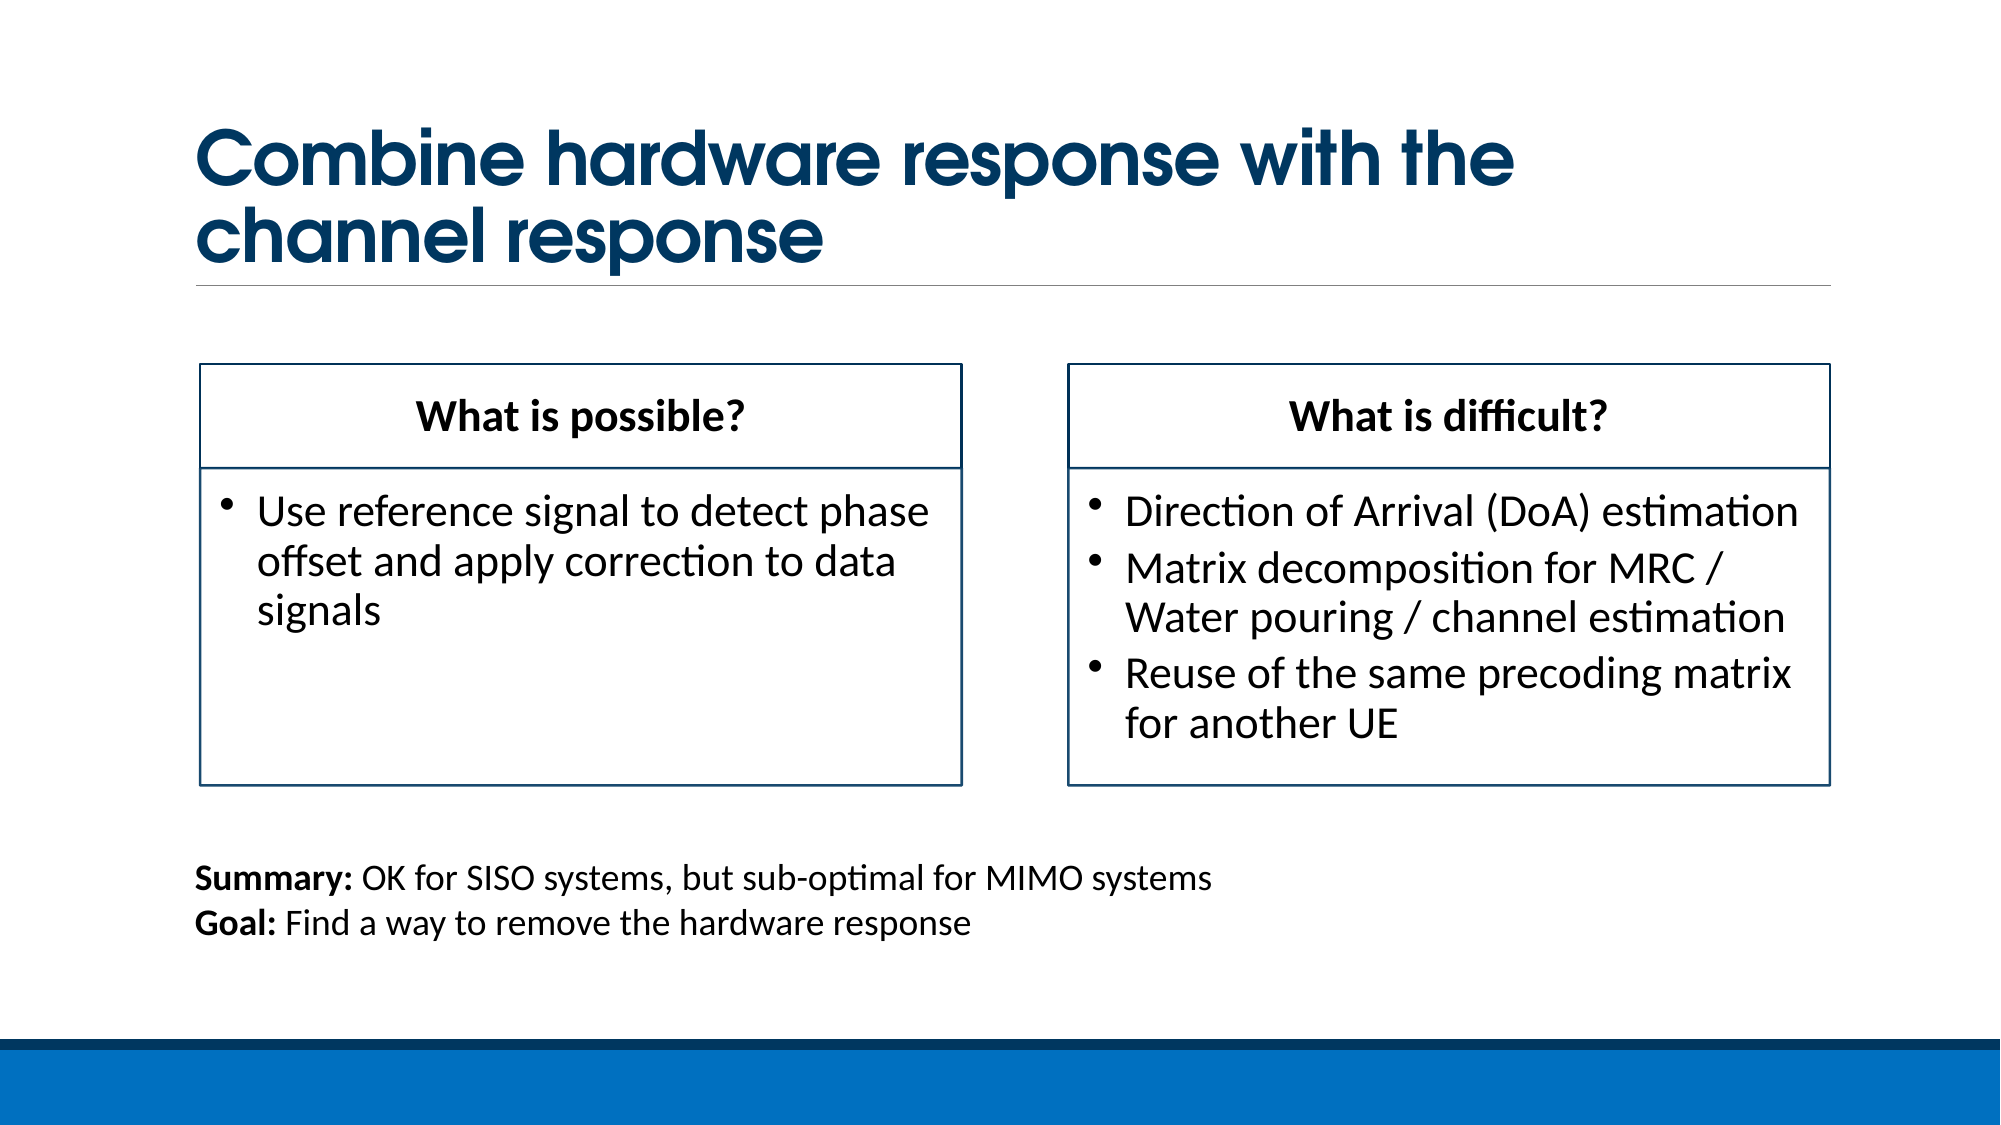

# Combine hardware response with the channel response
What is possible?
Use reference signal to detect phase offset and apply correction to data signals
What is difficult?
Direction of Arrival (DoA) estimation
Matrix decomposition for MRC / Water pouring / channel estimation
Reuse of the same precoding matrix for another UE

Summary: OK for SISO systems, but sub-optimal for MIMO systems
Goal: Find a way to remove the hardware response